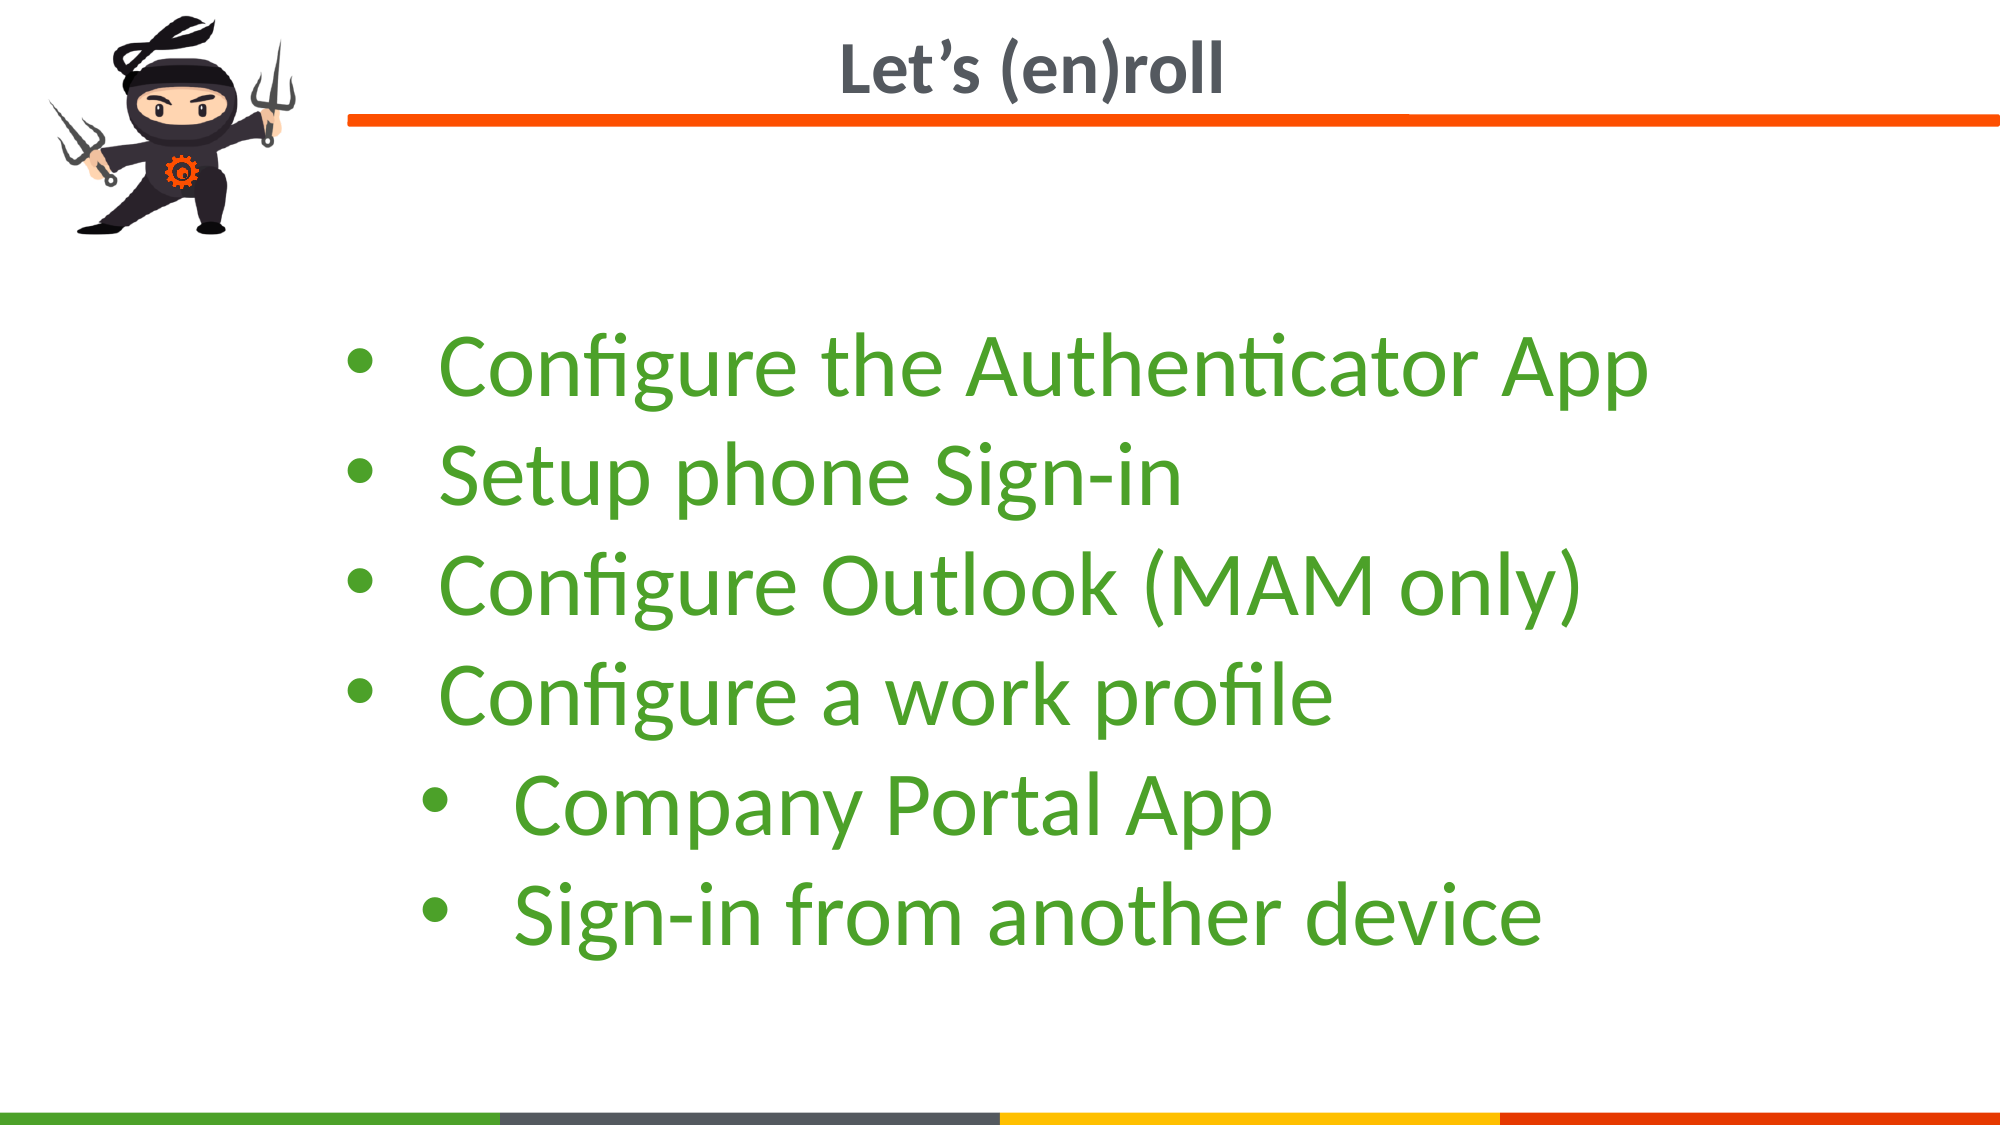

Let’s (en)roll
Configure the Authenticator App
Setup phone Sign-in
Configure Outlook (MAM only)
Configure a work profile
Company Portal App
Sign-in from another device